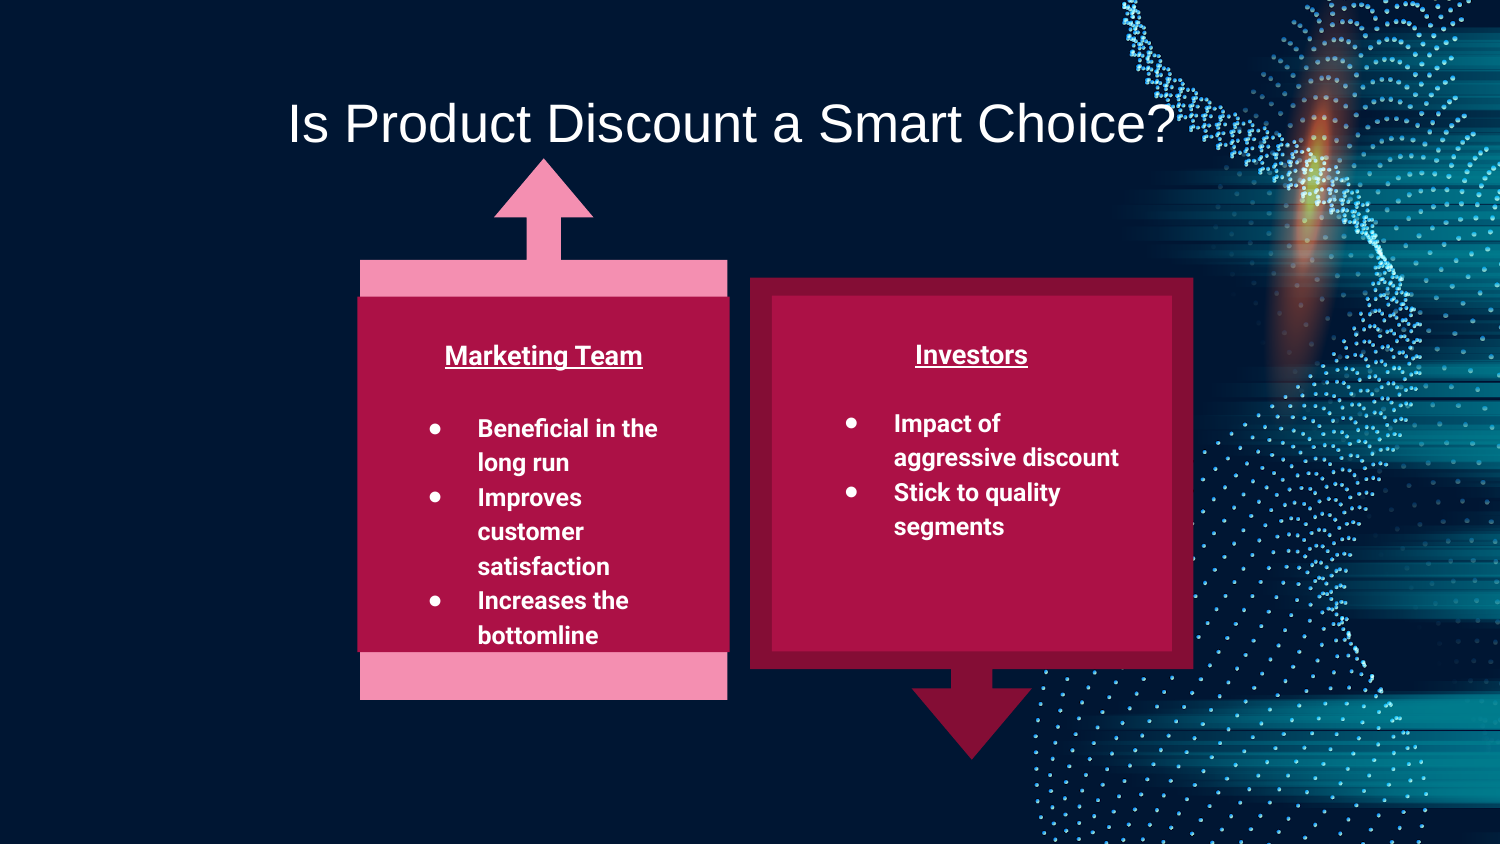

# Is Product Discount a Smart Choice?

Marketing Team

Beneficial in the long run
Improves customer satisfaction
Increases the bottomline

Investors
Impact of aggressive discount
Stick to quality segments